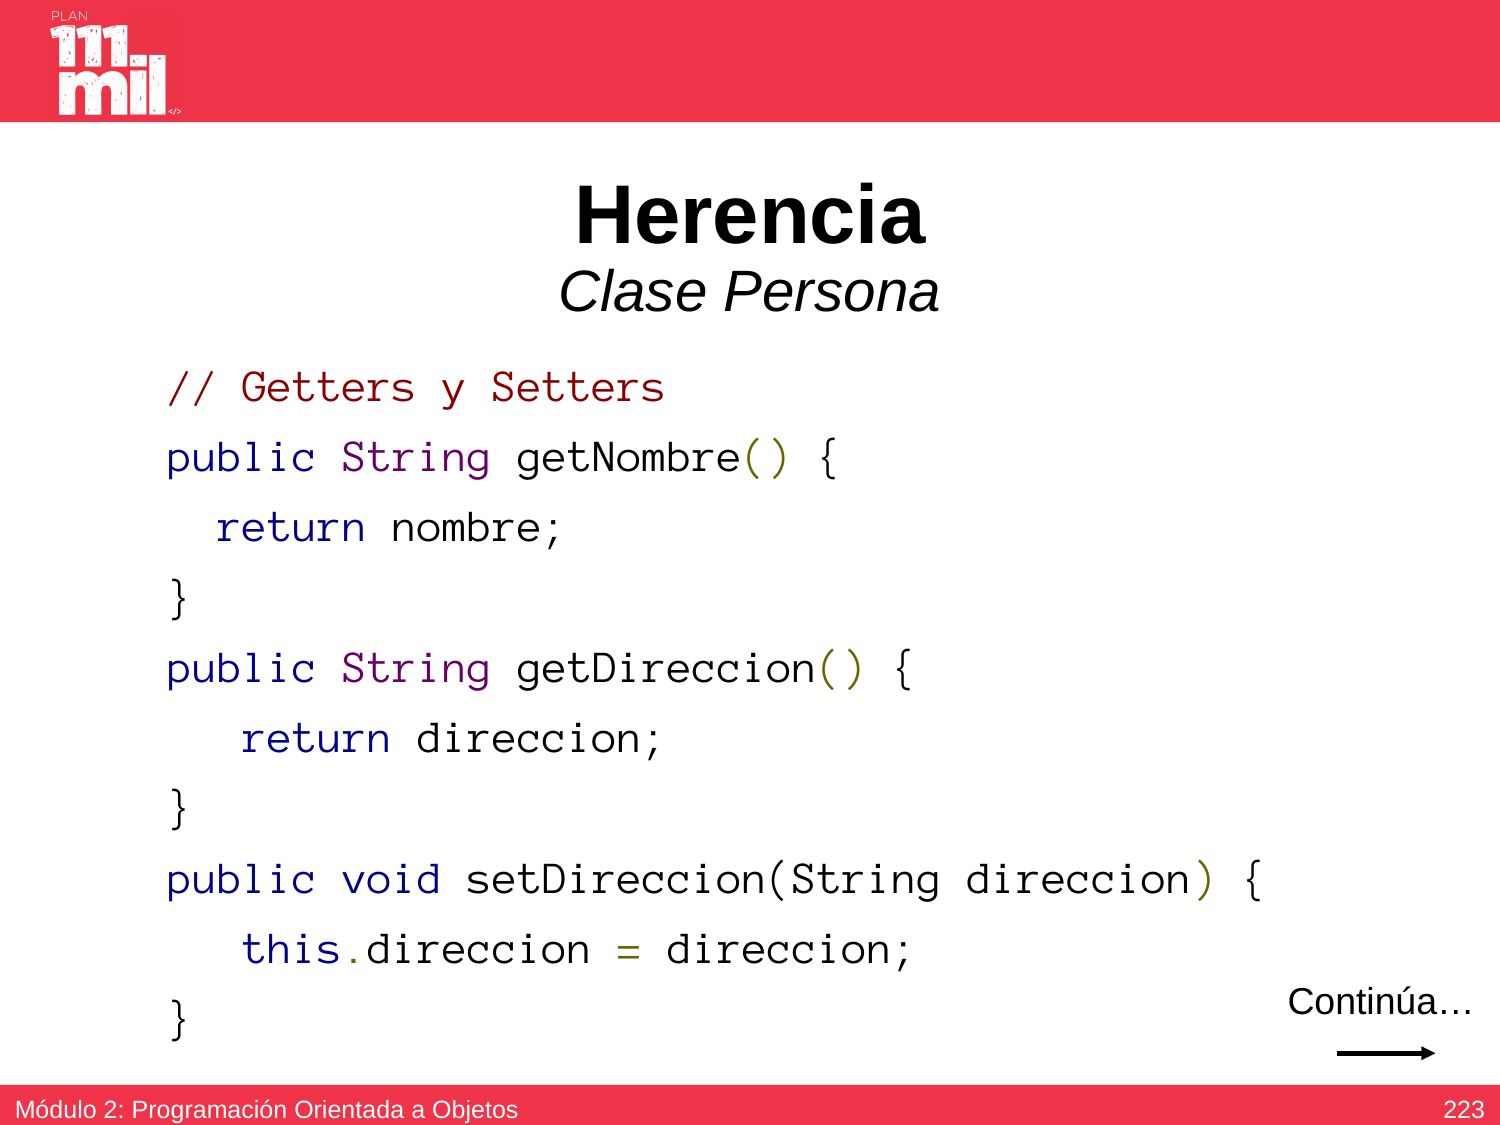

# Herencia Clase Persona
  // Getters y Setters
  public String getNombre() {
    return nombre;
  }
  public String getDireccion() {
     return direccion;
  }
  public void setDireccion(String direccion) {
     this.direccion = direccion;
  }

Continúa…
223
Módulo 2: Programación Orientada a Objetos